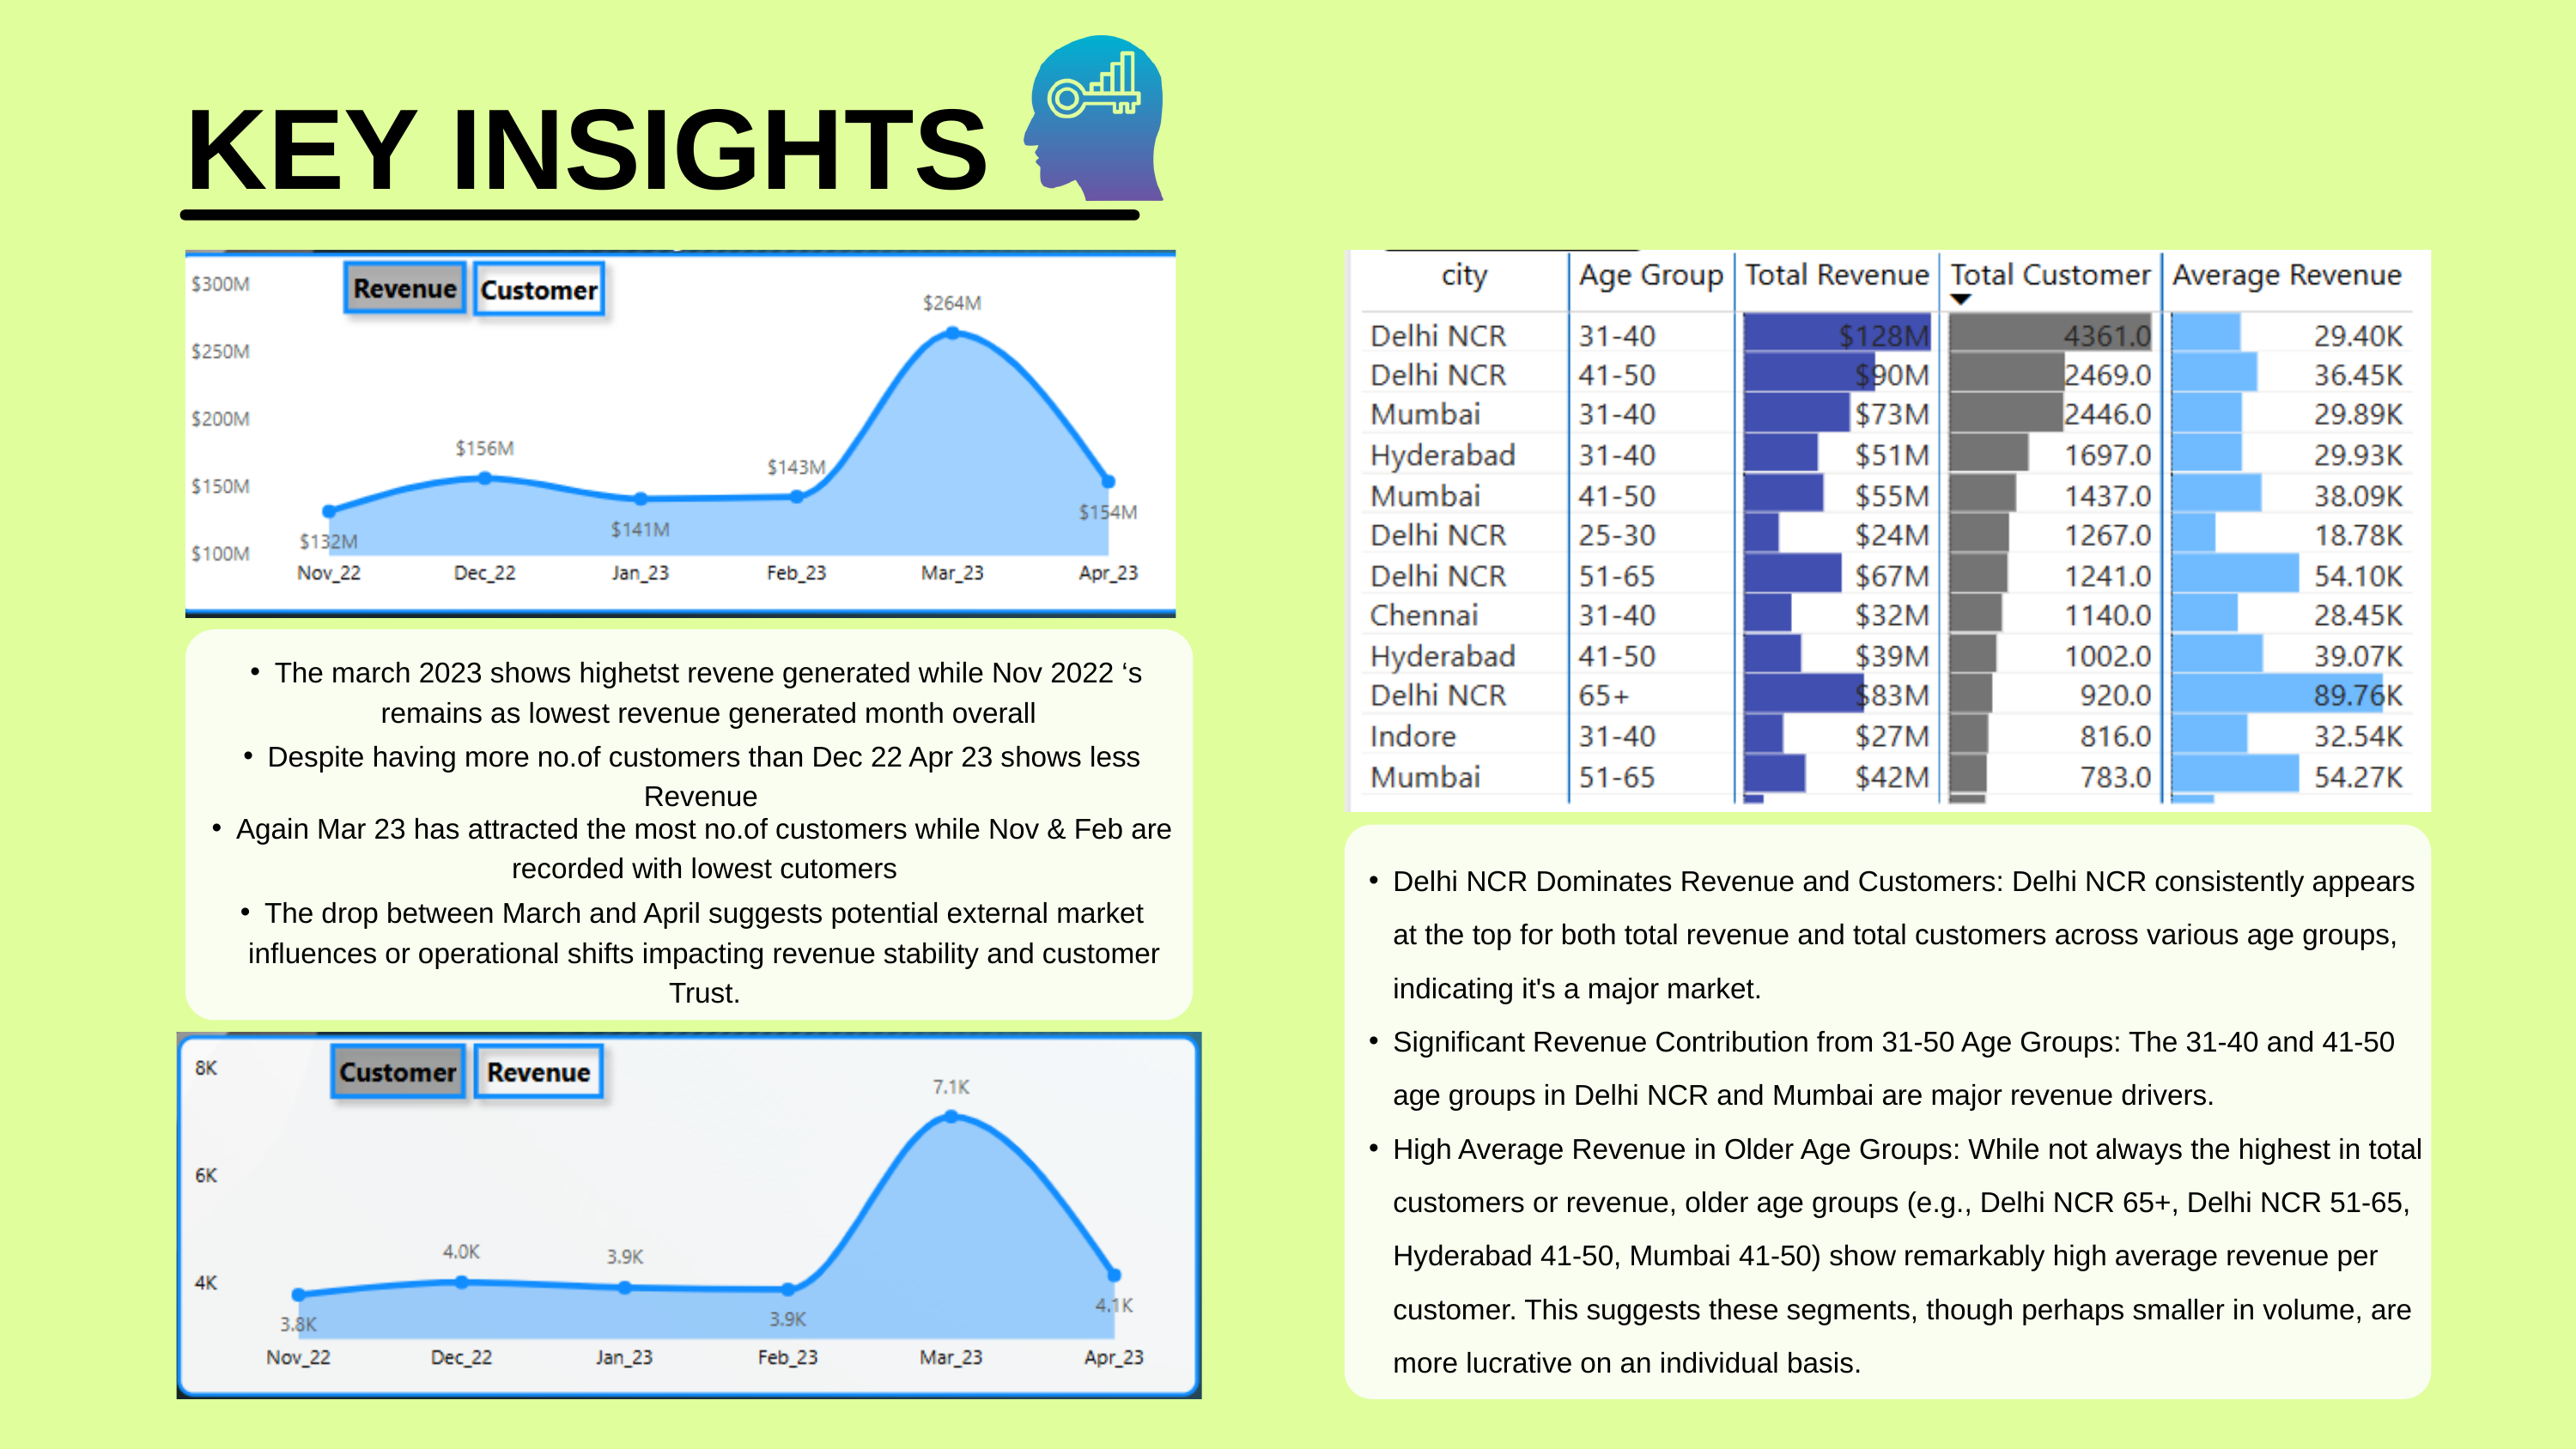

KEY INSIGHTS

The march 2023 shows highetst revene generated while Nov 2022 ‘s remains as lowest revenue generated month overall
Despite having more no.of customers than Dec 22 Apr 23 shows less Revenue
Again Mar 23 has attracted the most no.of customers while Nov & Feb are recorded with lowest cutomers

Delhi NCR Dominates Revenue and Customers: Delhi NCR consistently appears at the top for both total revenue and total customers across various age groups, indicating it's a major market.
Significant Revenue Contribution from 31-50 Age Groups: The 31-40 and 41-50 age groups in Delhi NCR and Mumbai are major revenue drivers.
High Average Revenue in Older Age Groups: While not always the highest in total customers or revenue, older age groups (e.g., Delhi NCR 65+, Delhi NCR 51-65, Hyderabad 41-50, Mumbai 41-50) show remarkably high average revenue per customer. This suggests these segments, though perhaps smaller in volume, are more lucrative on an individual basis.
The drop between March and April suggests potential external market influences or operational shifts impacting revenue stability and customer Trust.